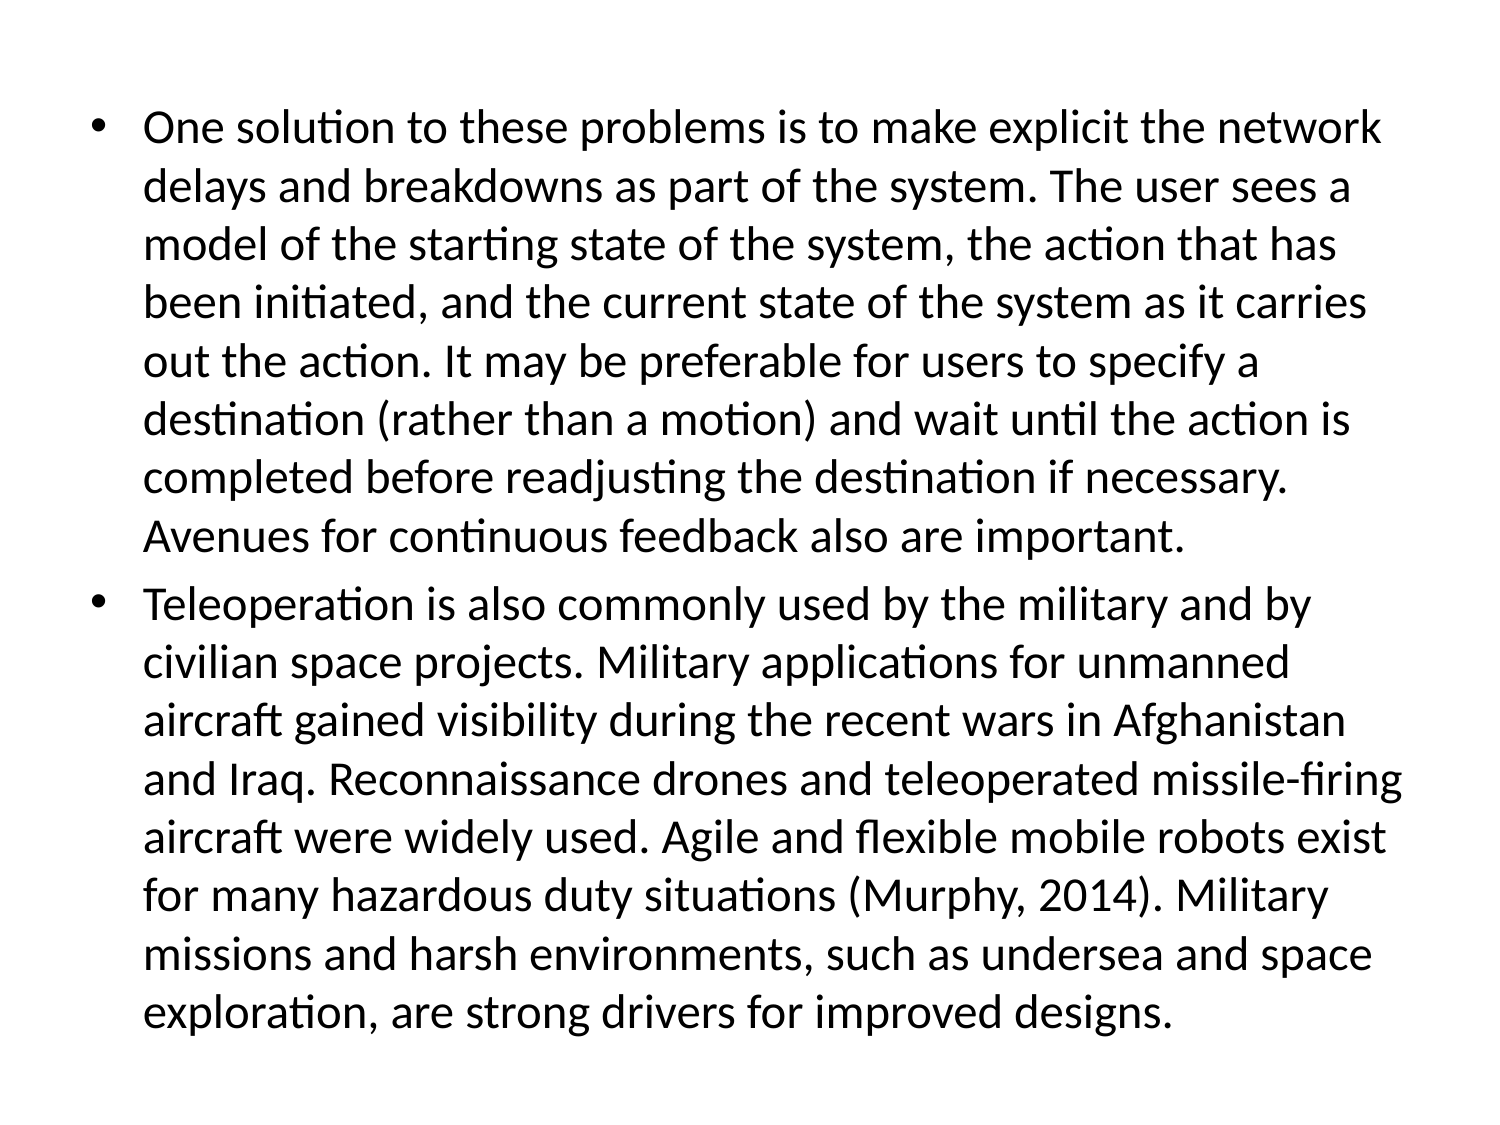

One solution to these problems is to make explicit the network delays and breakdowns as part of the system. The user sees a model of the starting state of the system, the action that has been initiated, and the current state of the system as it carries out the action. It may be preferable for users to specify a destination (rather than a motion) and wait until the action is completed before readjusting the destination if necessary. Avenues for continuous feedback also are important.
Teleoperation is also commonly used by the military and by civilian space projects. Military applications for unmanned aircraft gained visibility during the recent wars in Afghanistan and Iraq. Reconnaissance drones and teleoperated missile-firing aircraft were widely used. Agile and flexible mobile robots exist for many hazardous duty situations (Murphy, 2014). Military missions and harsh environments, such as undersea and space exploration, are strong drivers for improved designs.